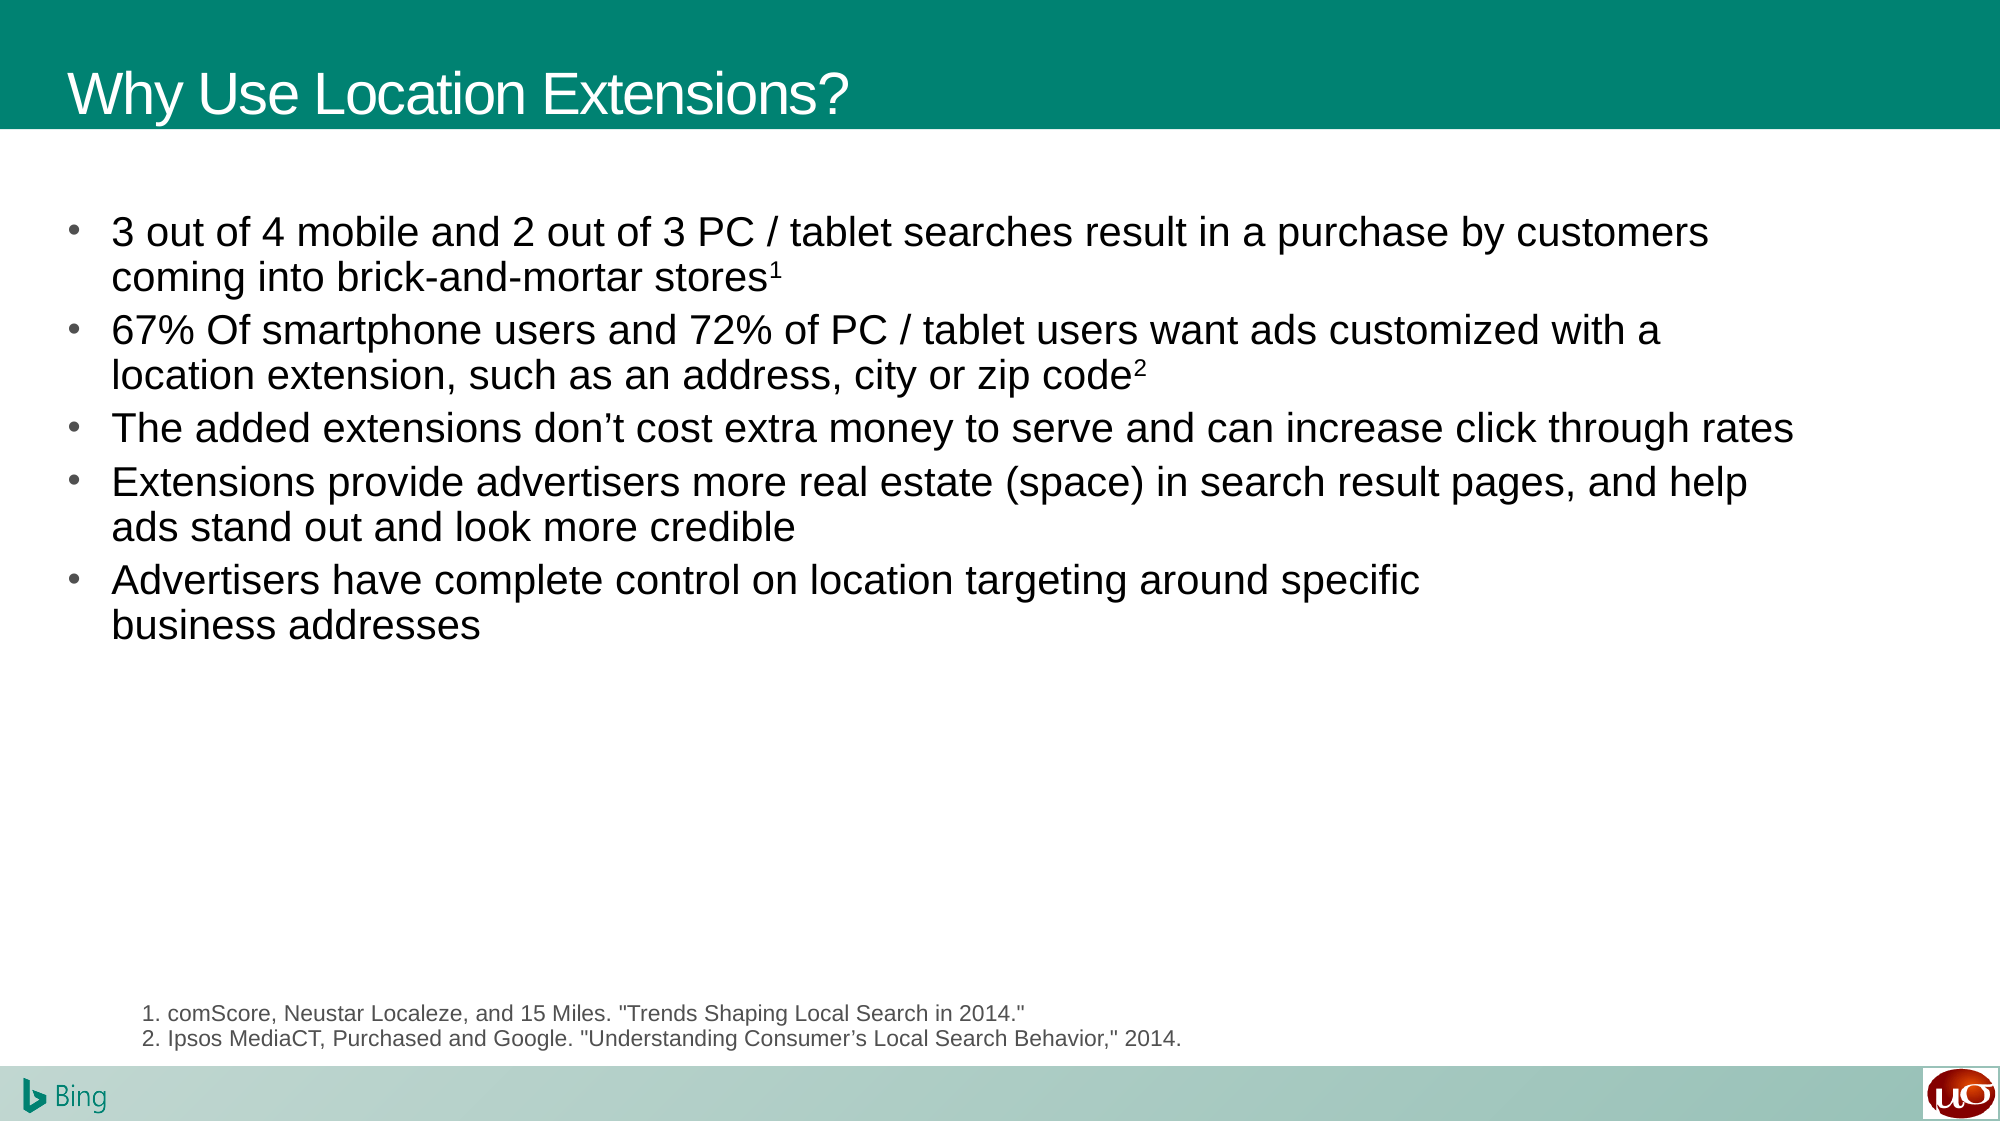

# Why Use Location Extensions?
3 out of 4 mobile and 2 out of 3 PC / tablet searches result in a purchase by customers coming into brick-and-mortar stores1
67% Of smartphone users and 72% of PC / tablet users want ads customized with a location extension, such as an address, city or zip code2
The added extensions don’t cost extra money to serve and can increase click through rates
Extensions provide advertisers more real estate (space) in search result pages, and help ads stand out and look more credible
Advertisers have complete control on location targeting around specific business addresses

1. comScore, Neustar Localeze, and 15 Miles. "Trends Shaping Local Search in 2014."
2. Ipsos MediaCT, Purchased and Google. "Understanding Consumer’s Local Search Behavior," 2014.